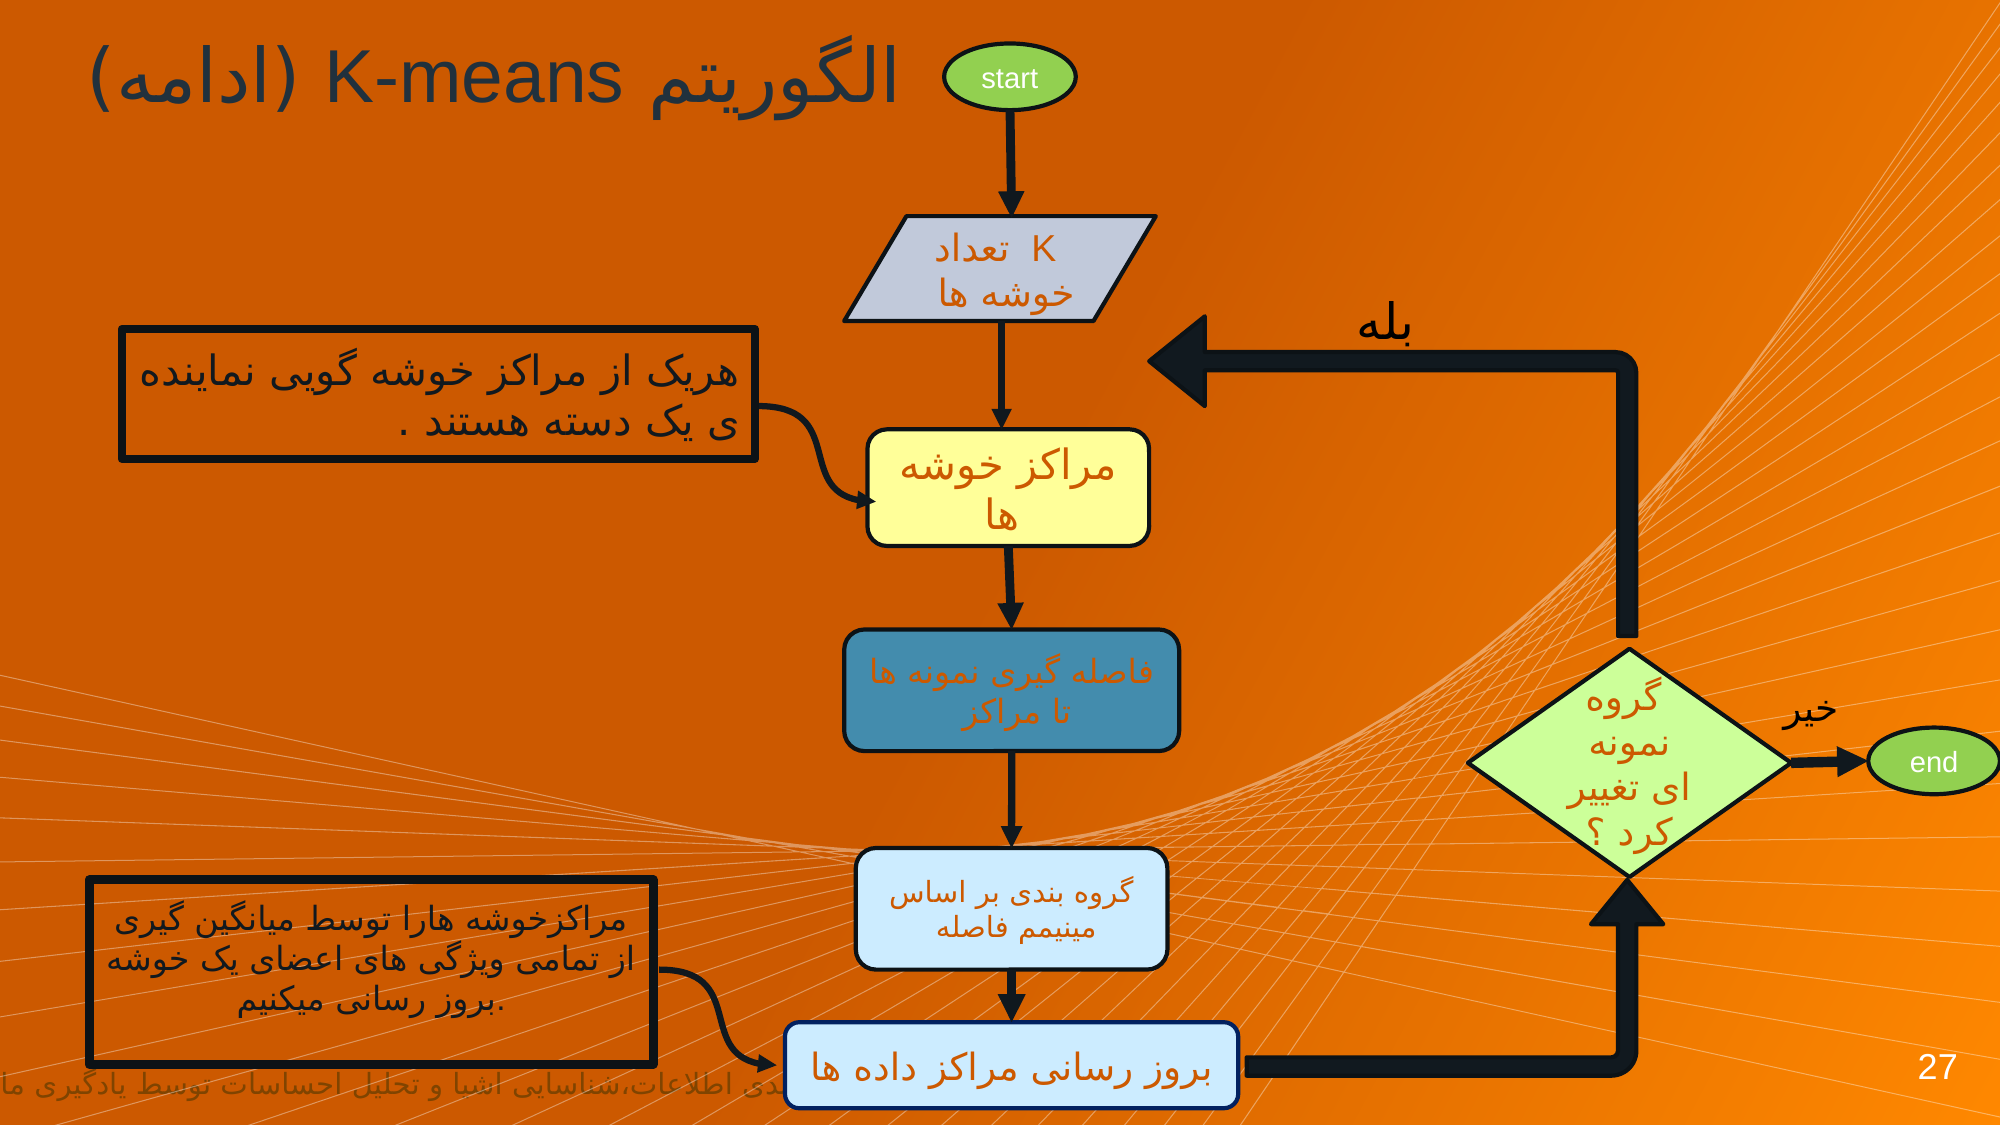

الگوریتم K-means (ادامه)
start
 K  تعداد خوشه ها
بله

هریک از مراکز خوشه گویی نماینده ی یک دسته هستند .
مراکز خوشه ها
فاصله گیری نمونه ها تا مراکز
 گروه نمونه ای تغییر کرد ؟
خیر
end

گروه بندی بر اساس مینیمم فاصله
مراکزخوشه هارا توسط میانگین گیری از تمامی ویژگی های اعضای یک خوشه بروز رسانی میکنیم.

بروز رسانی مراکز داده ها
27